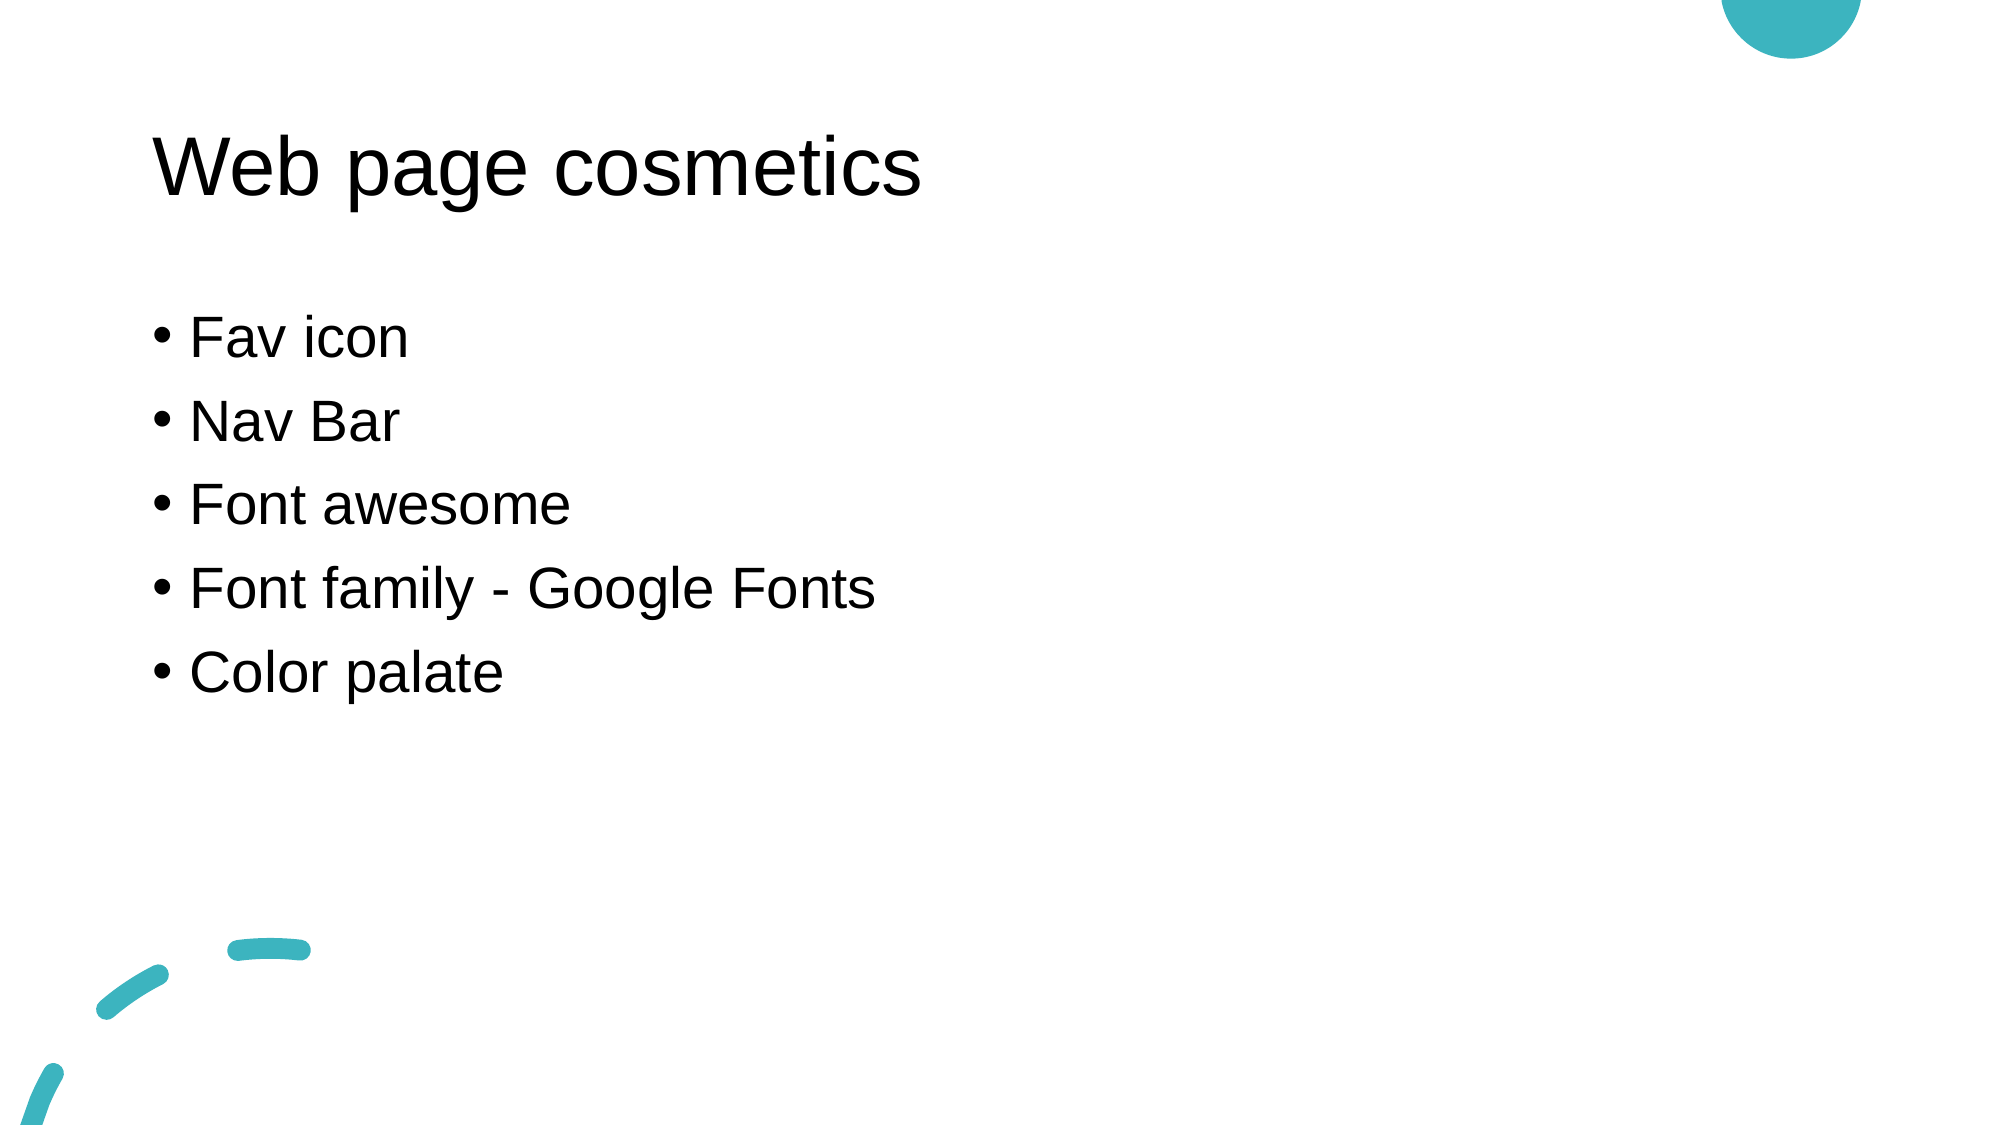

# Web page cosmetics
Fav icon
Nav Bar
Font awesome
Font family - Google Fonts
Color palate